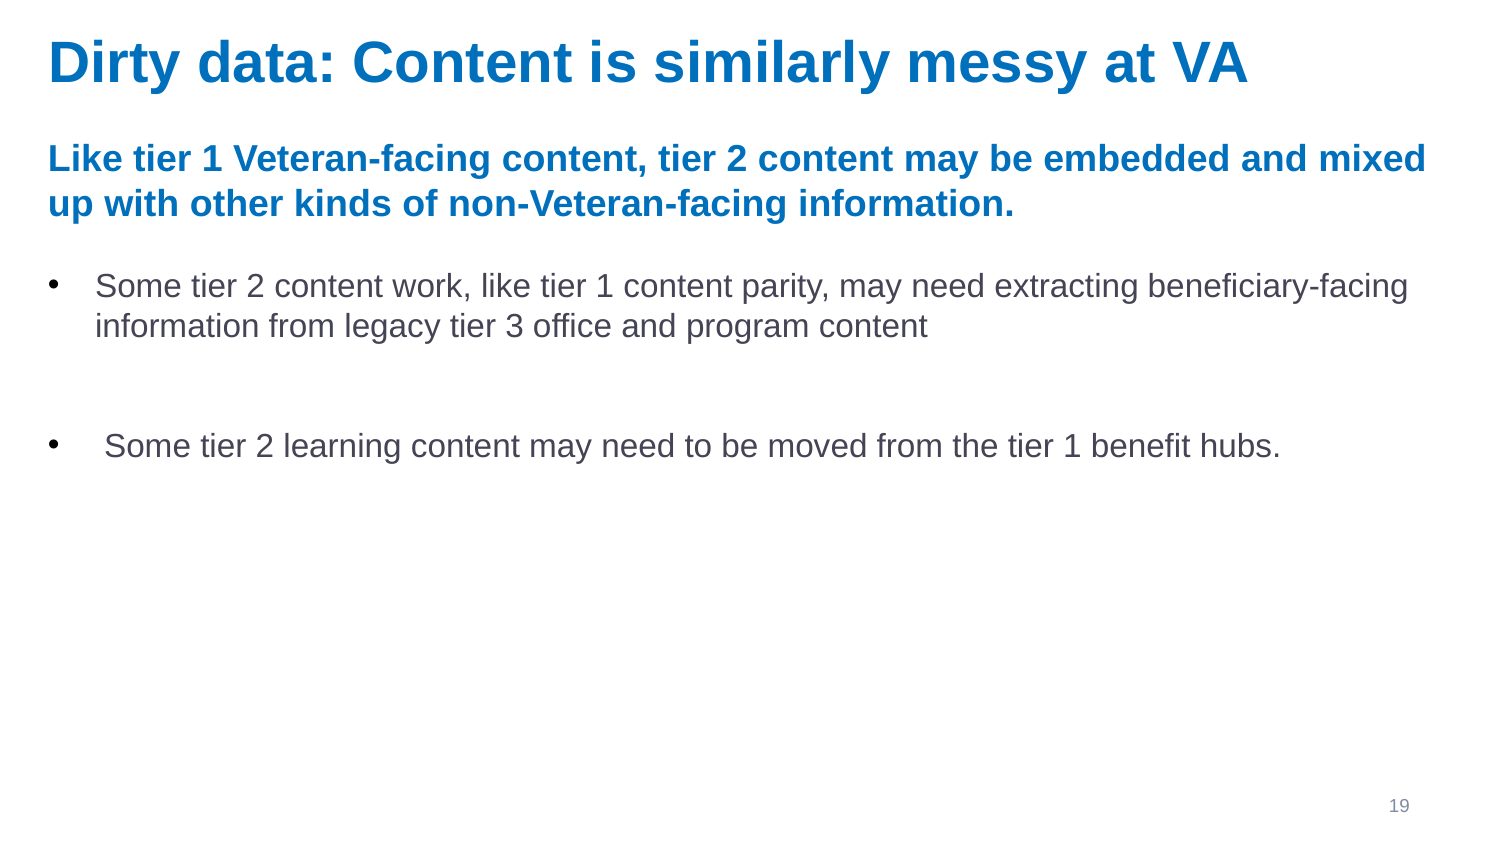

# Dirty data: Content is similarly messy at VA
Like tier 1 Veteran-facing content, tier 2 content may be embedded and mixed up with other kinds of non-Veteran-facing information.

Some tier 2 content work, like tier 1 content parity, may need extracting beneficiary-facing information from legacy tier 3 office and program content
 Some tier 2 learning content may need to be moved from the tier 1 benefit hubs.

19